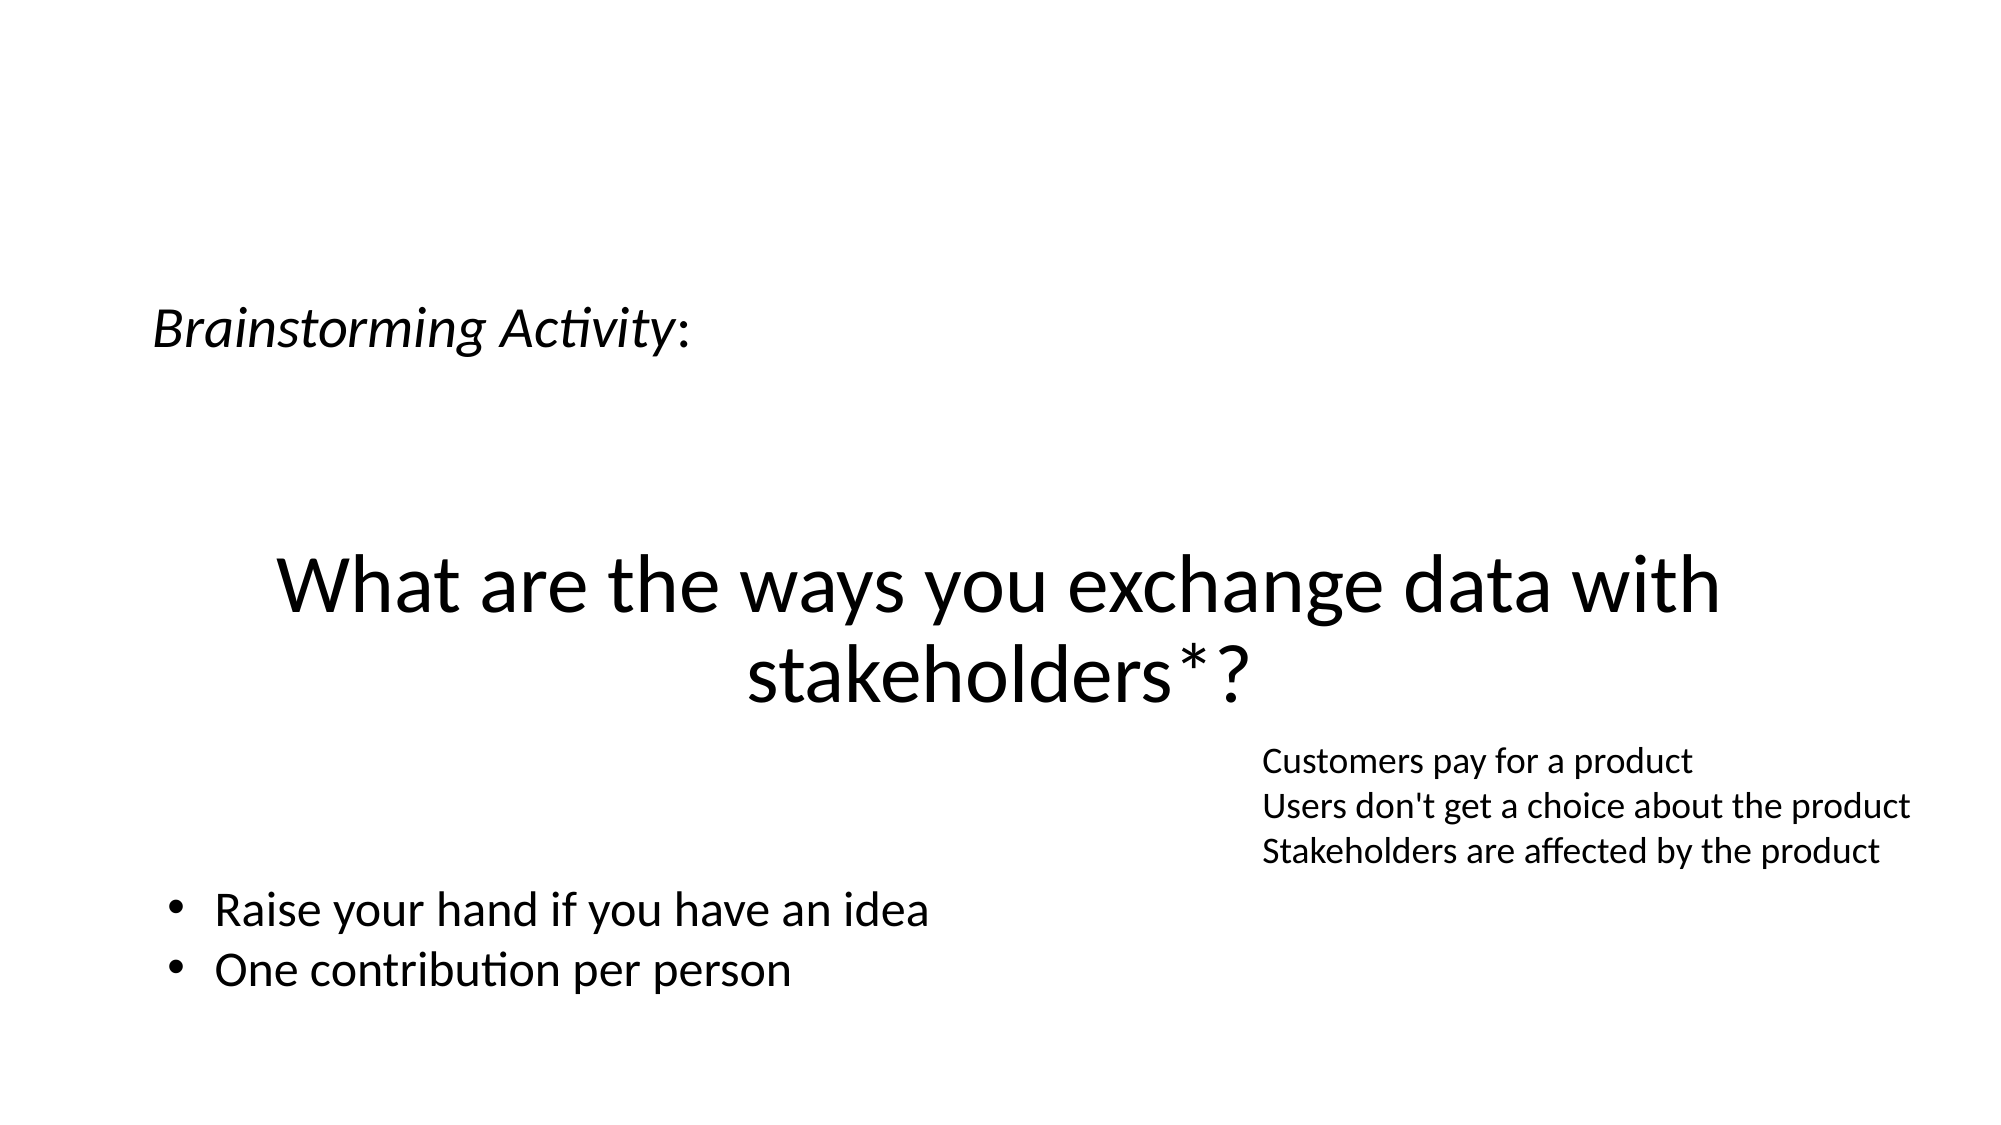

Brainstorming Activity:

# What are the ways you exchange data with stakeholders*?

Customers pay for a product
Users don't get a choice about the product
Stakeholders are affected by the product
Raise your hand if you have an idea
One contribution per person